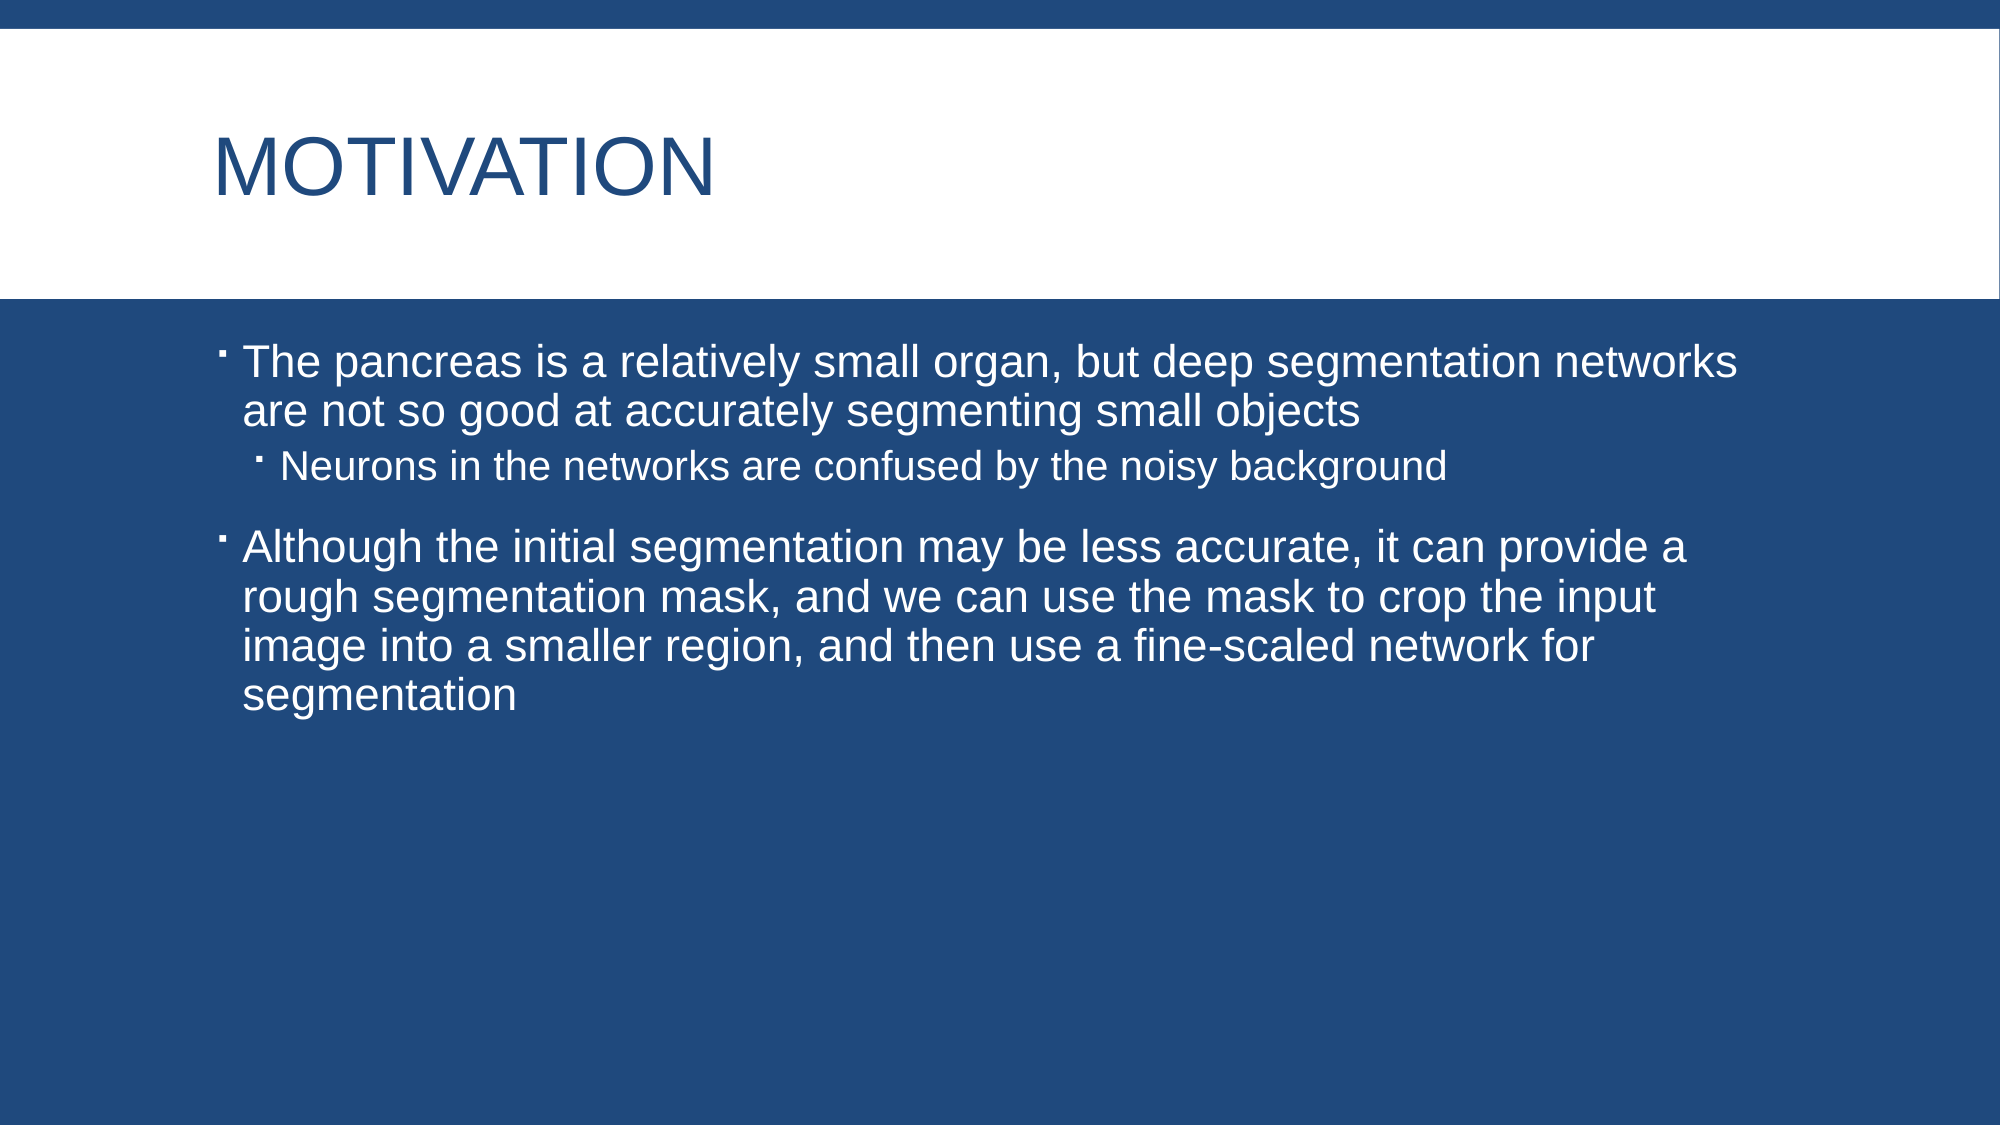

# Motivation
The pancreas is a relatively small organ, but deep segmentation networks are not so good at accurately segmenting small objects
Neurons in the networks are confused by the noisy background
Although the initial segmentation may be less accurate, it can provide a rough segmentation mask, and we can use the mask to crop the input image into a smaller region, and then use a fine-scaled network for segmentation